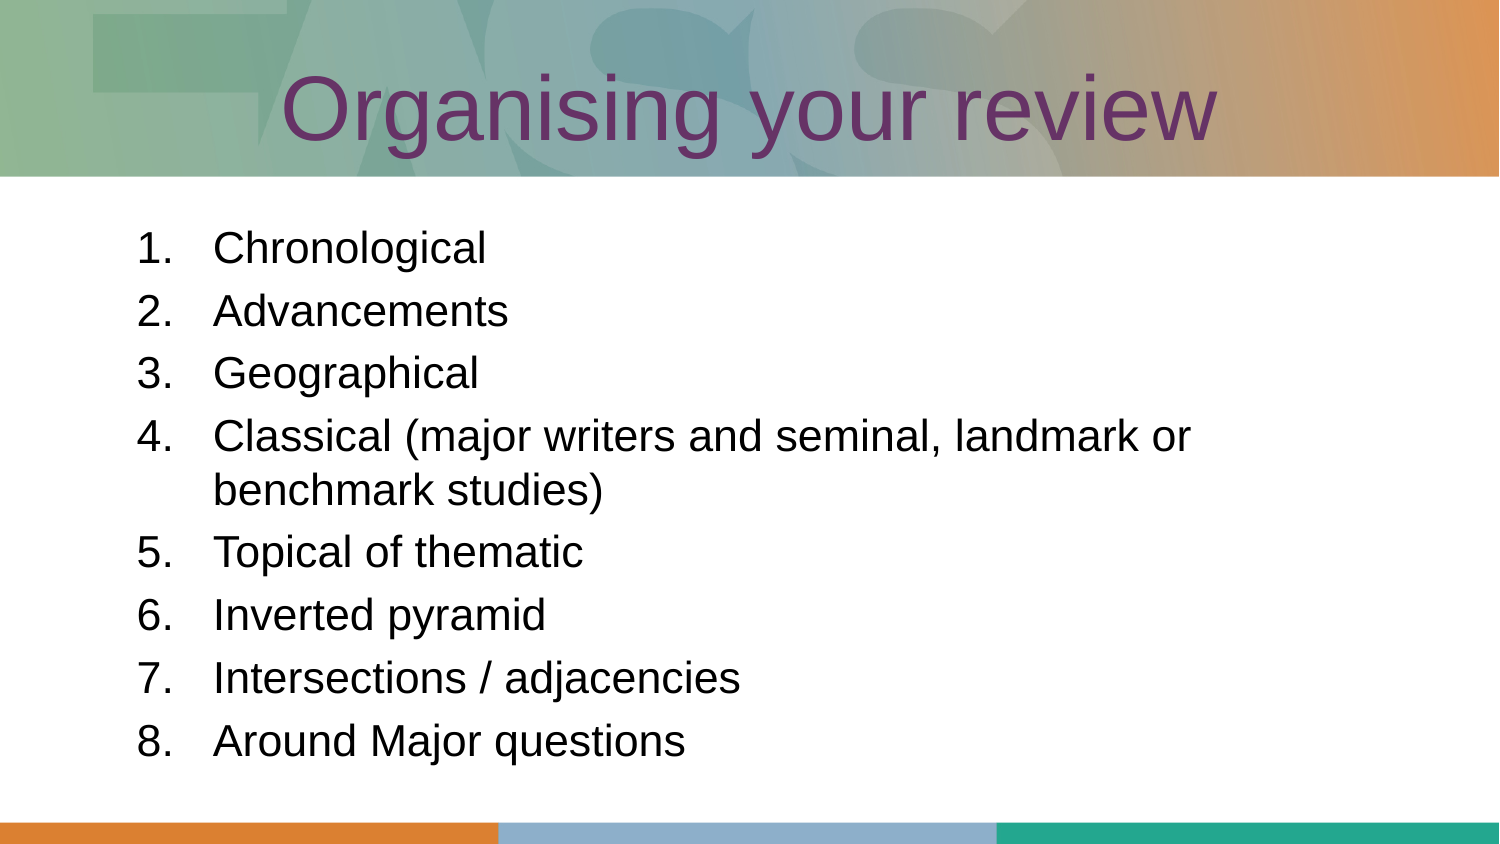

# Organising your review
Chronological
Advancements
Geographical
Classical (major writers and seminal, landmark or benchmark studies)
Topical of thematic
Inverted pyramid
Intersections / adjacencies
Around Major questions